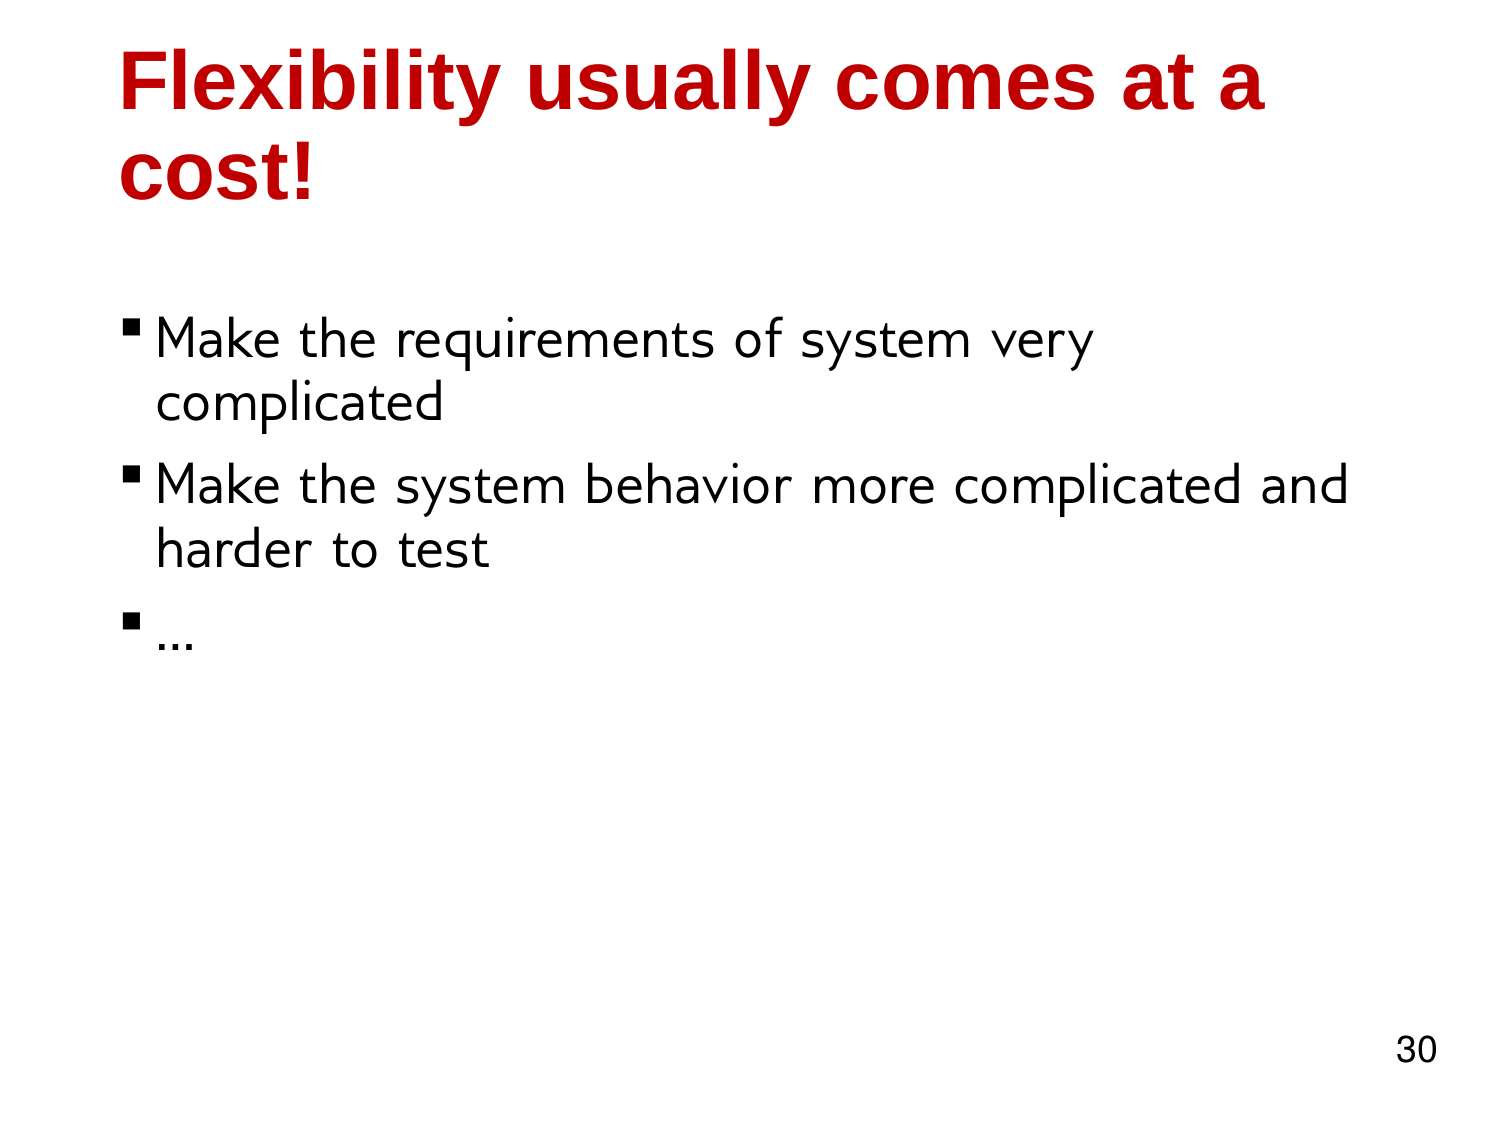

# Flexibility usually comes at a cost!
Make the requirements of system very complicated
Make the system behavior more complicated and harder to test
…
30